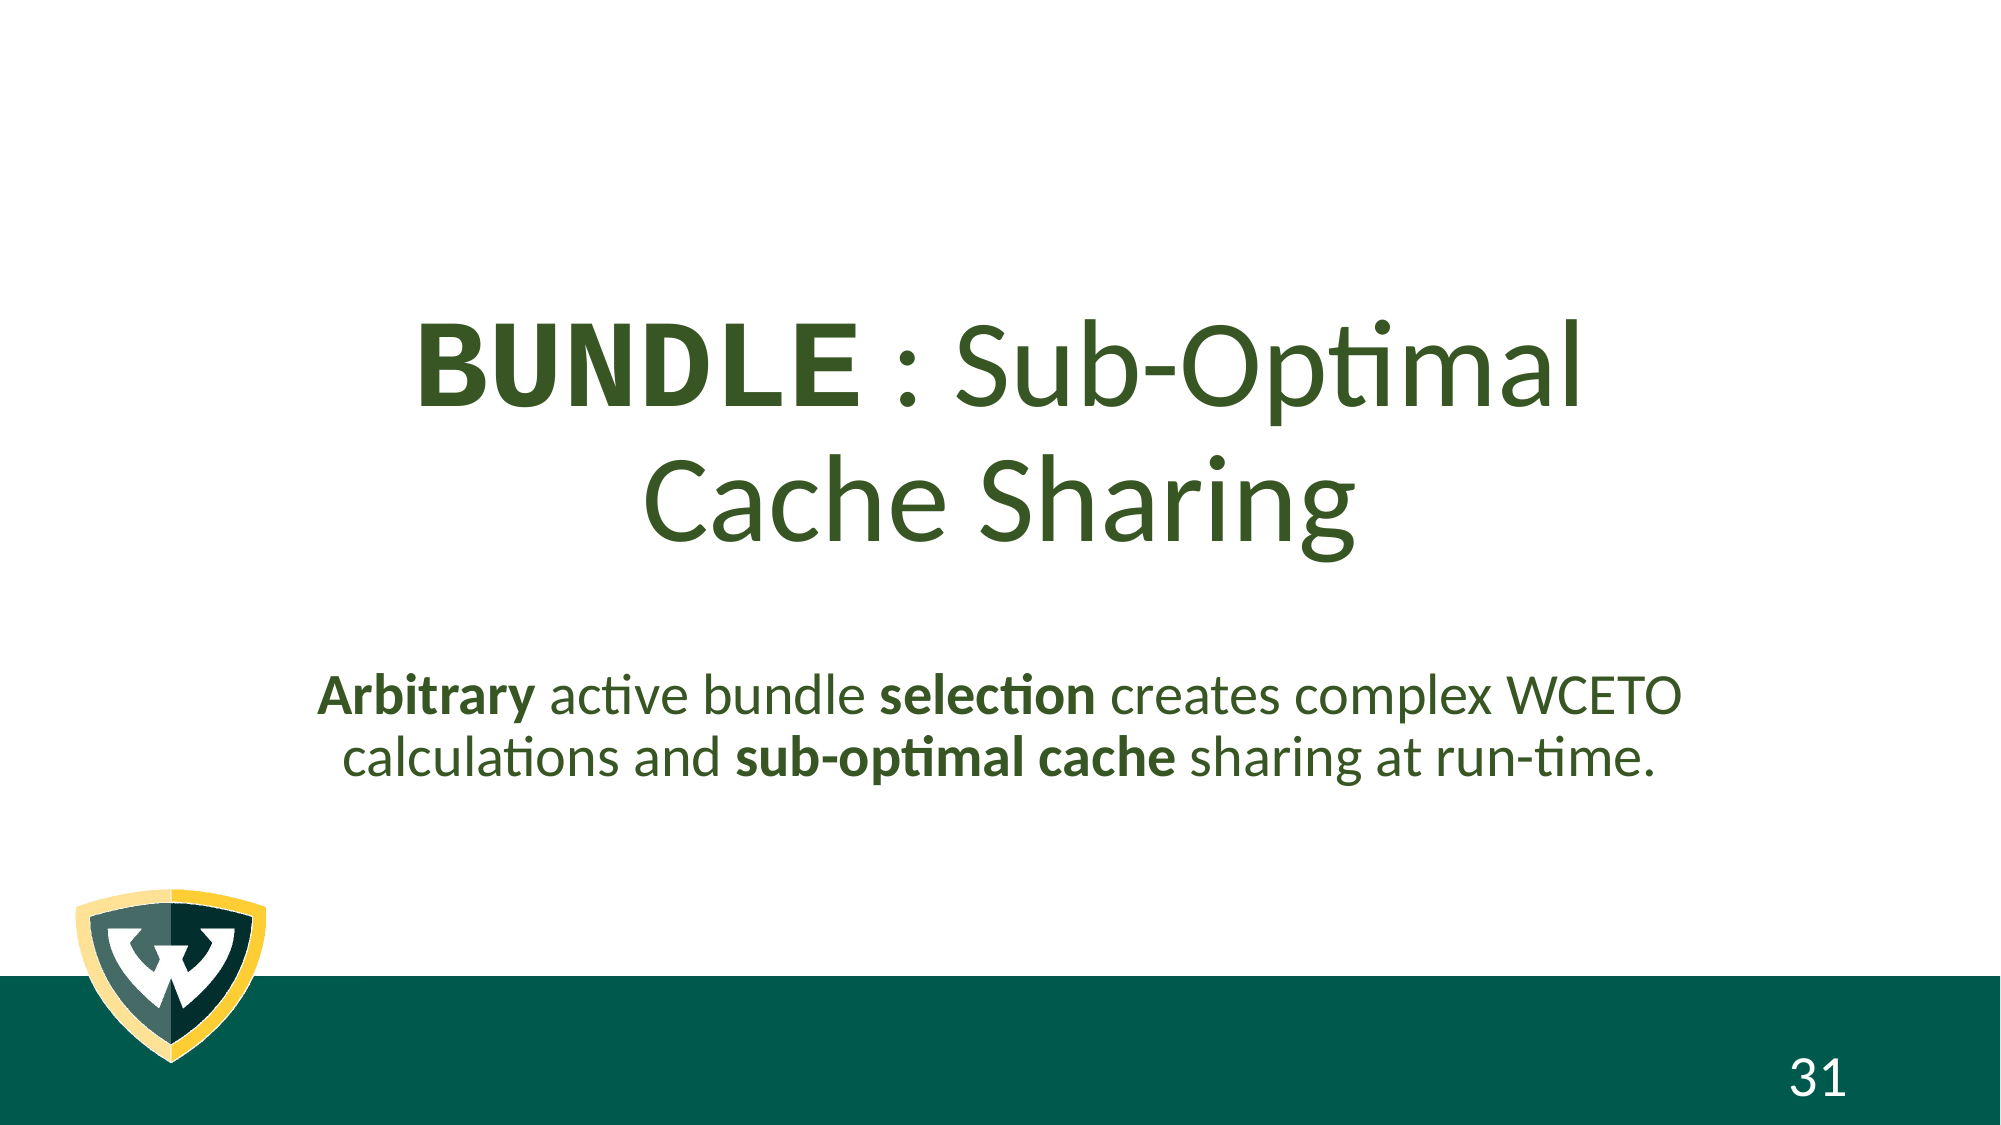

# BUNDLE : Sub-Optimal Cache Sharing
Arbitrary active bundle selection creates complex WCETO calculations and sub-optimal cache sharing at run-time.
31